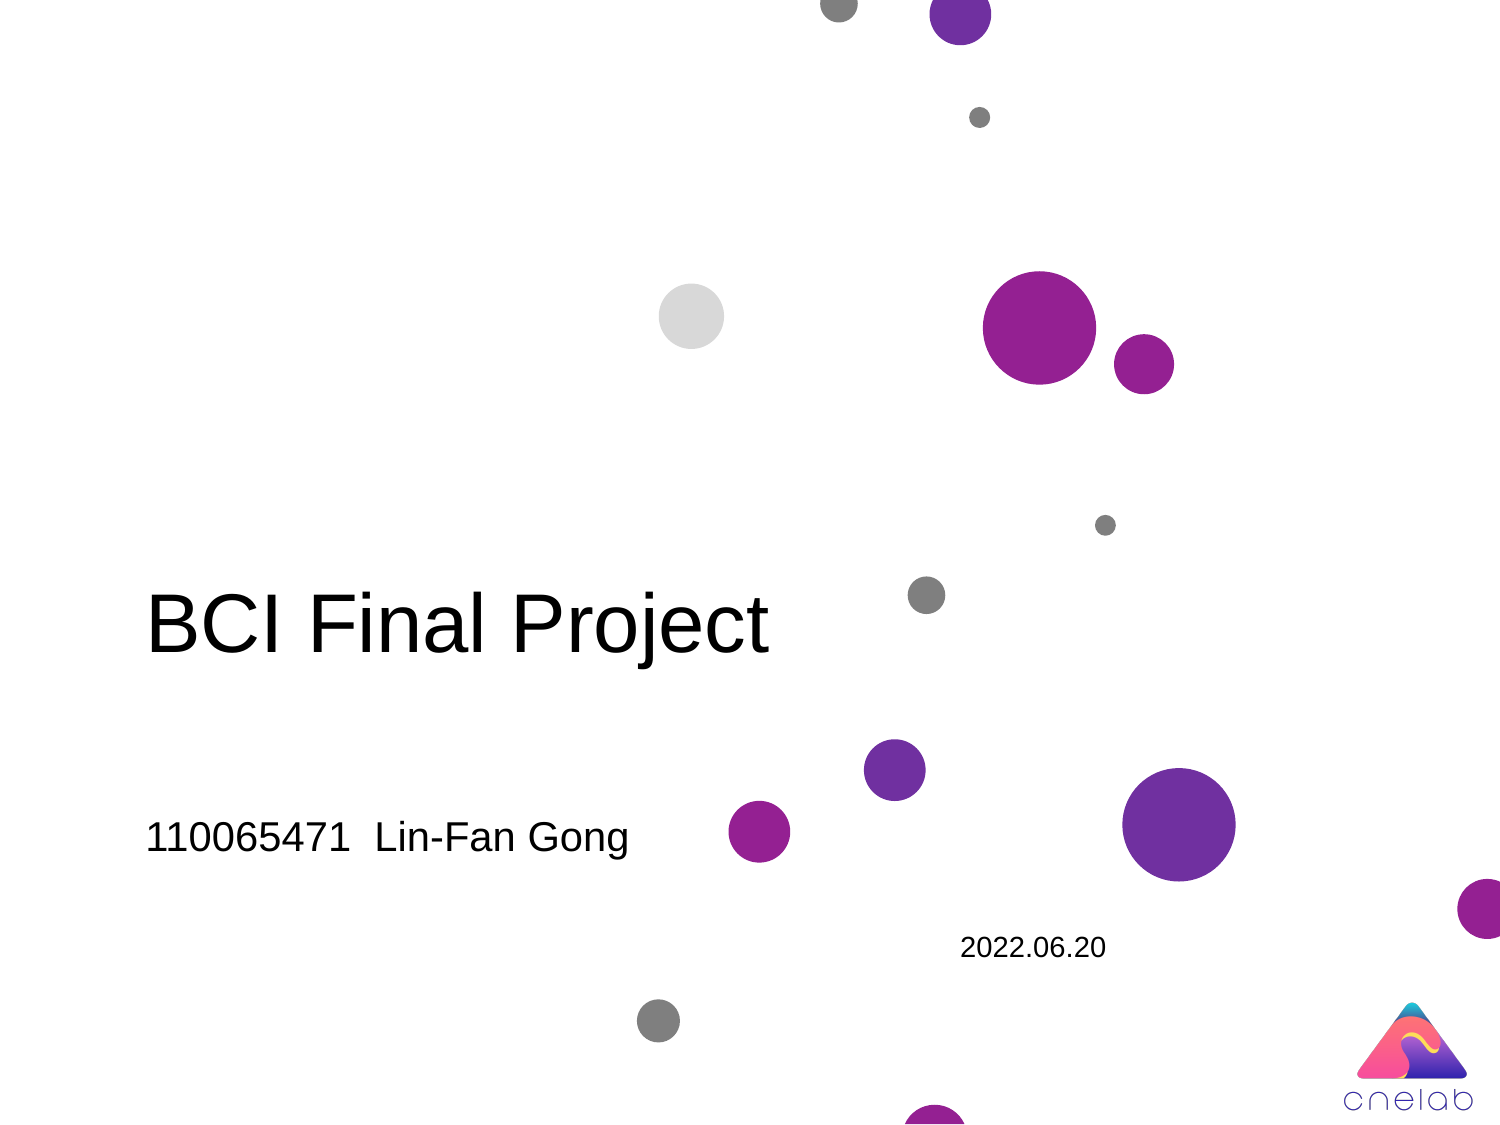

# BCI Final Project
110065471  Lin-Fan Gong

2022.06.20